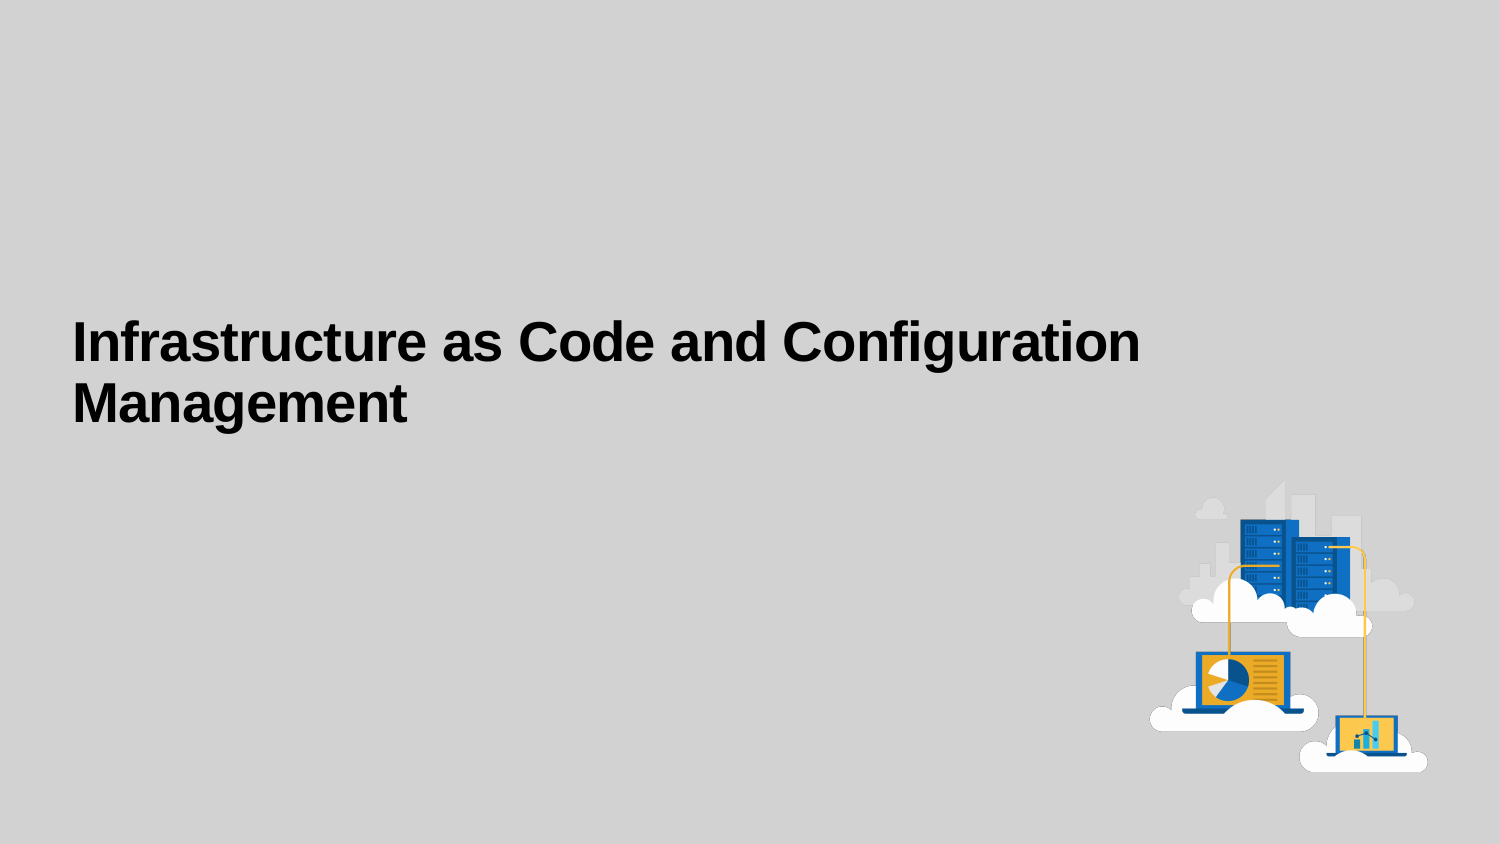

# Infrastructure as Code and Configuration Management